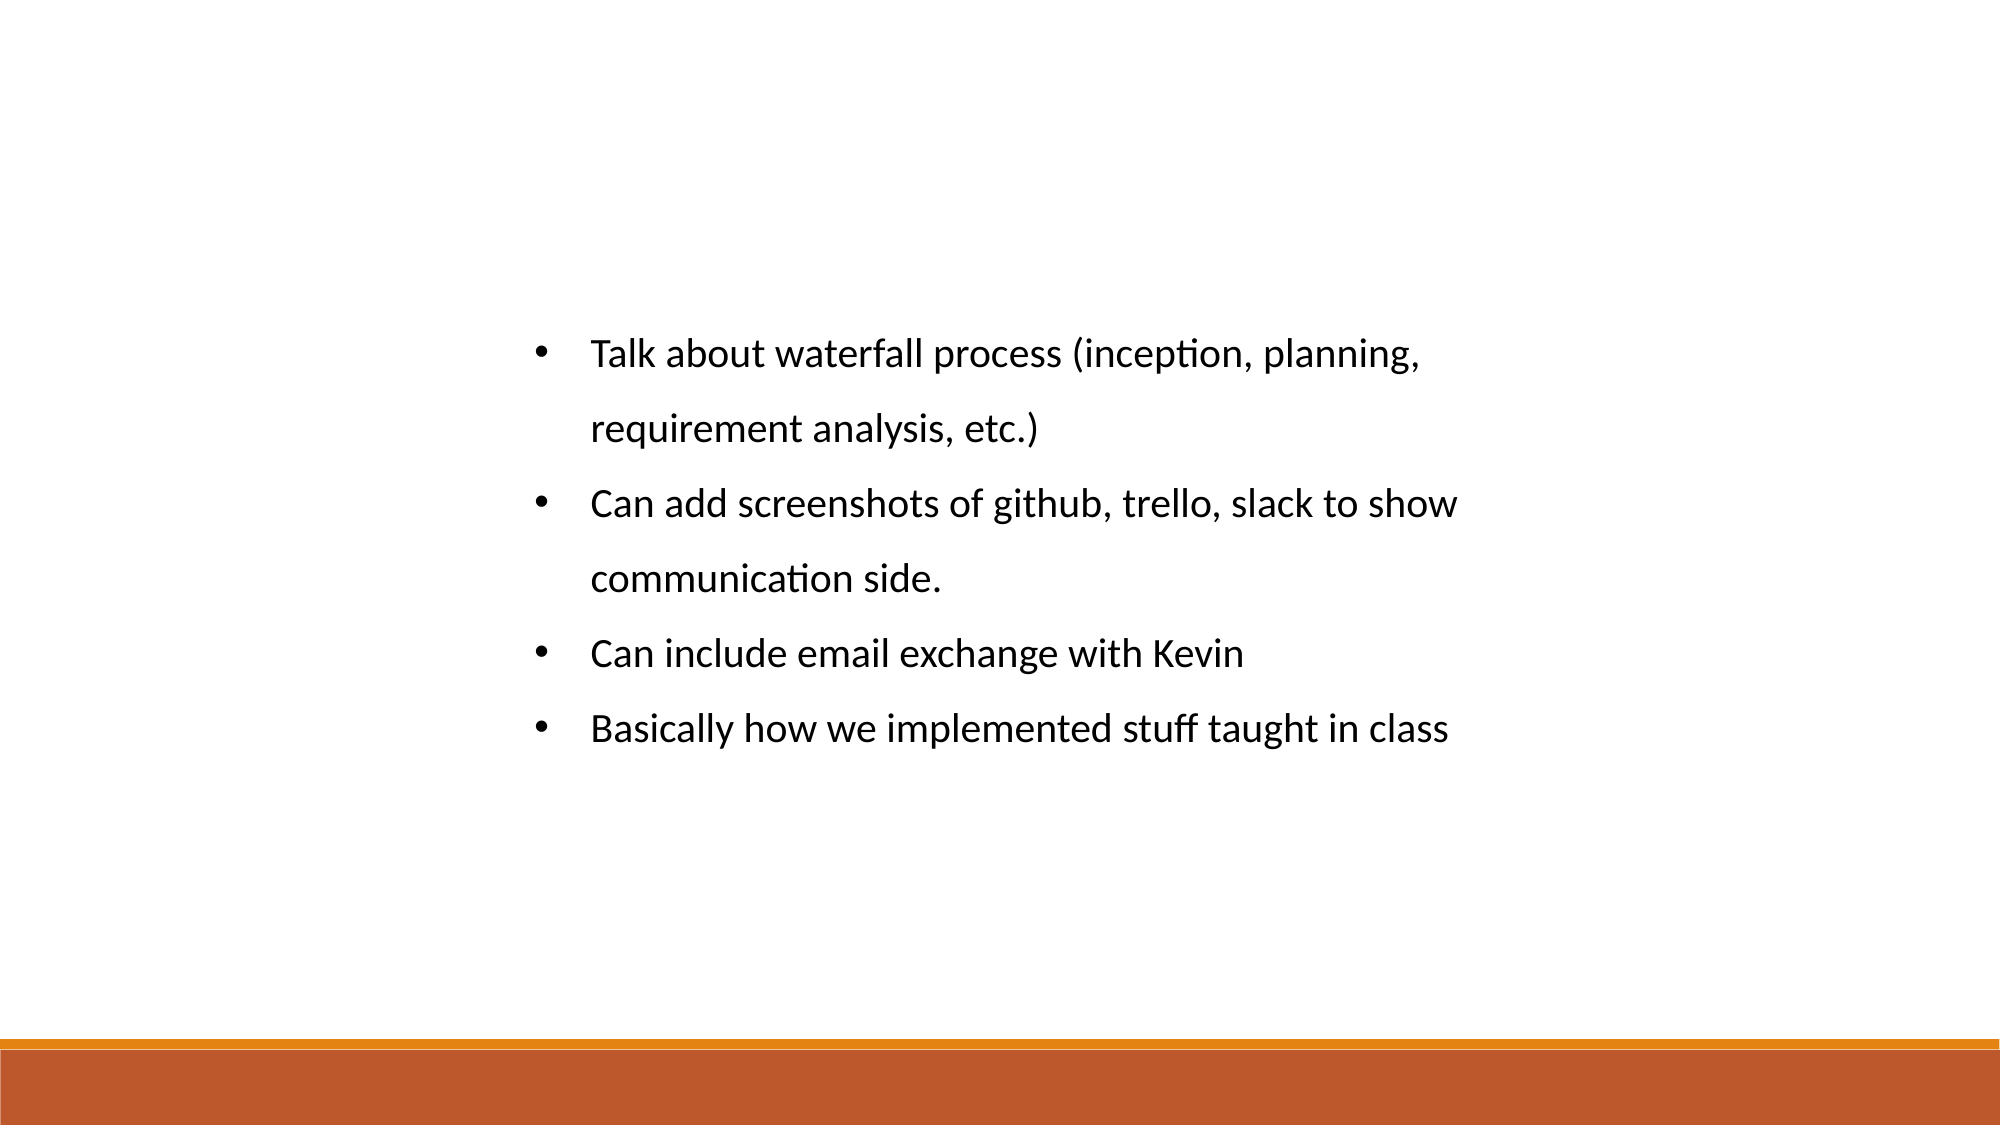

Talk about waterfall process (inception, planning, requirement analysis, etc.)
Can add screenshots of github, trello, slack to show communication side.
Can include email exchange with Kevin
Basically how we implemented stuff taught in class